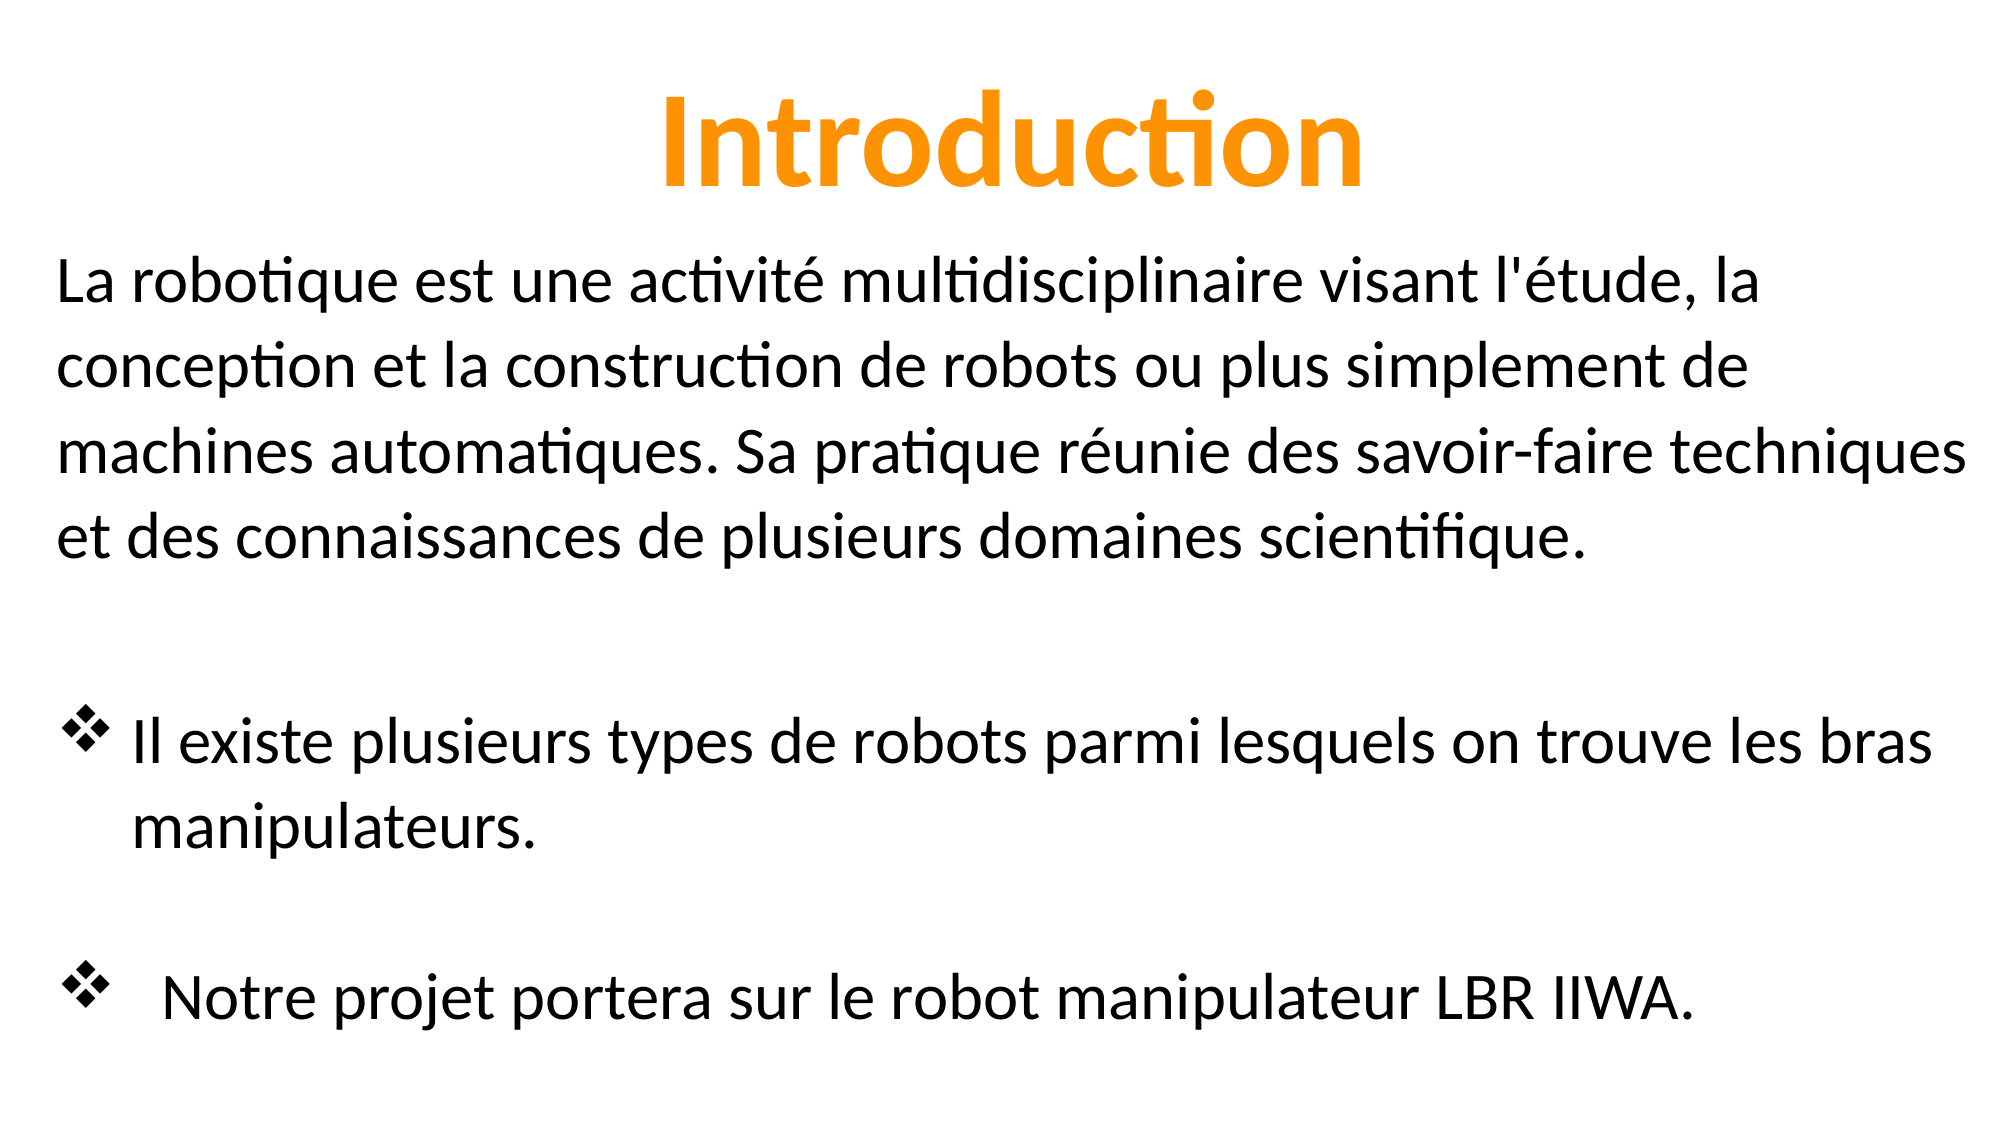

Introduction
La robotique est une activité multidisciplinaire visant l'étude, la conception et la construction de robots ou plus simplement de machines automatiques. Sa pratique réunie des savoir-faire techniques et des connaissances de plusieurs domaines scientifique.

Il existe plusieurs types de robots parmi lesquels on trouve les bras manipulateurs.

  Notre projet portera sur le robot manipulateur LBR IIWA.